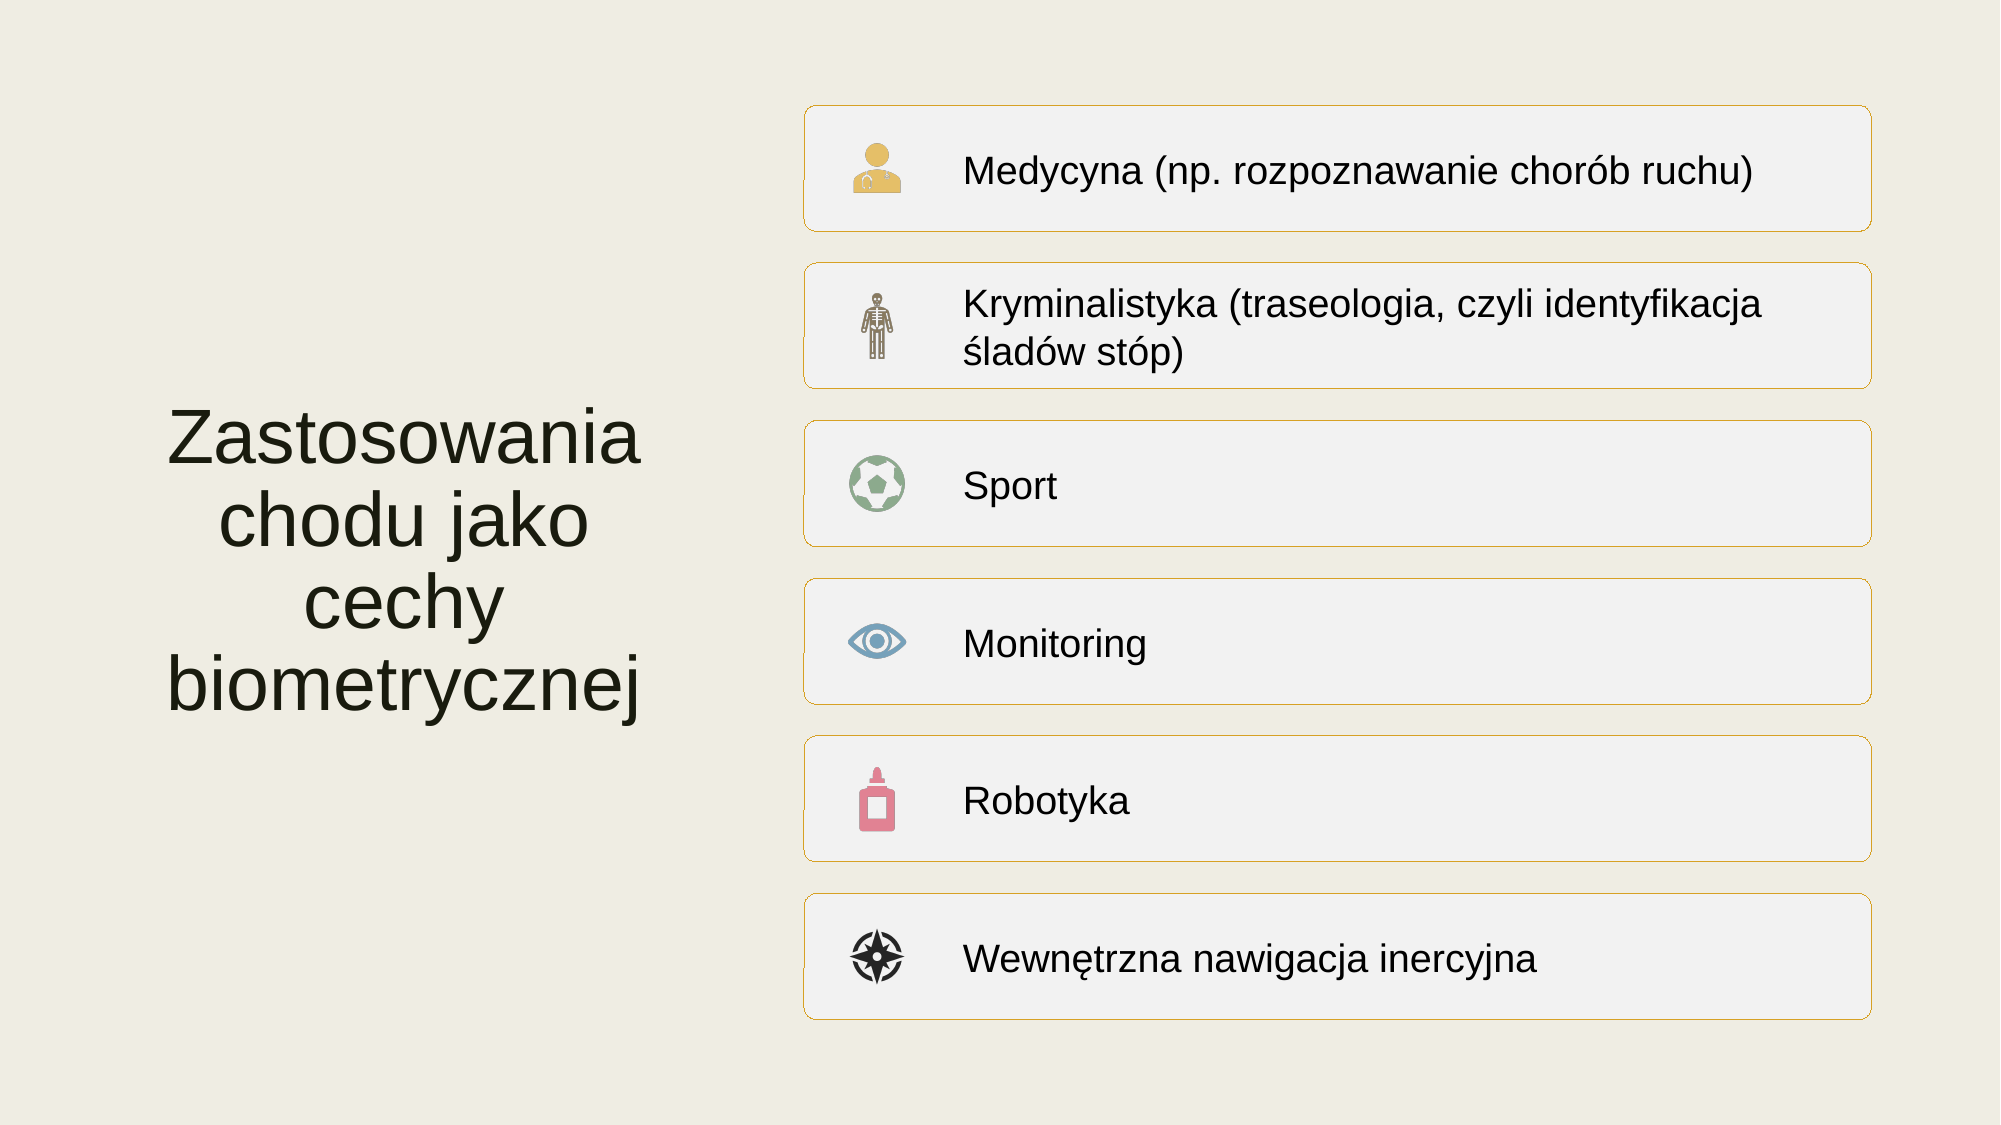

# Zastosowania chodu jako cechy biometrycznej
Medycyna (np. rozpoznawanie chorób ruchu)
Kryminalistyka (traseologia, czyli identyfikacja śladów stóp)
Sport
Monitoring
Robotyka
Wewnętrzna nawigacja inercyjna